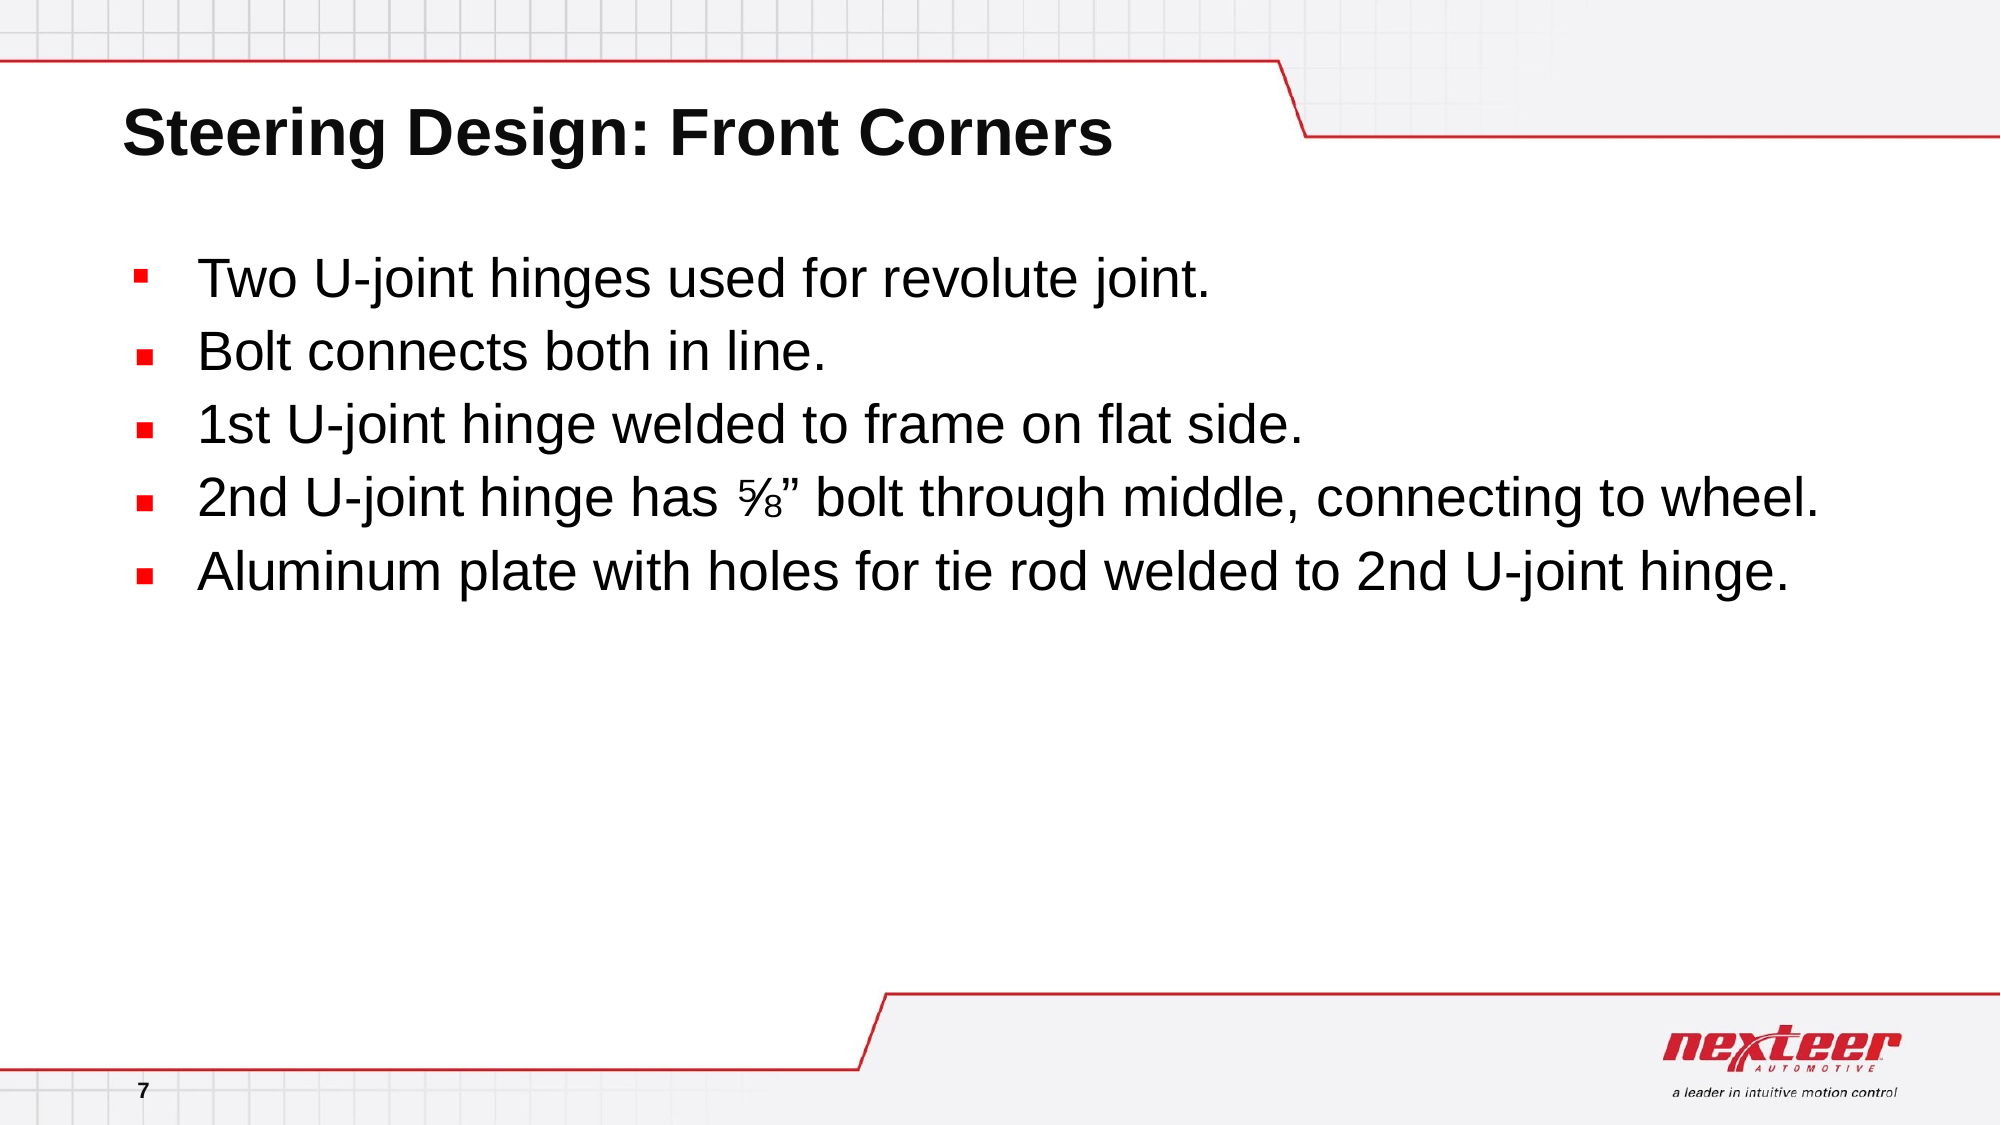

# Steering Design: Front Corners
Two U-joint hinges used for revolute joint.
Bolt connects both in line.
1st U-joint hinge welded to frame on flat side.
2nd U-joint hinge has ⅝” bolt through middle, connecting to wheel.
Aluminum plate with holes for tie rod welded to 2nd U-joint hinge.